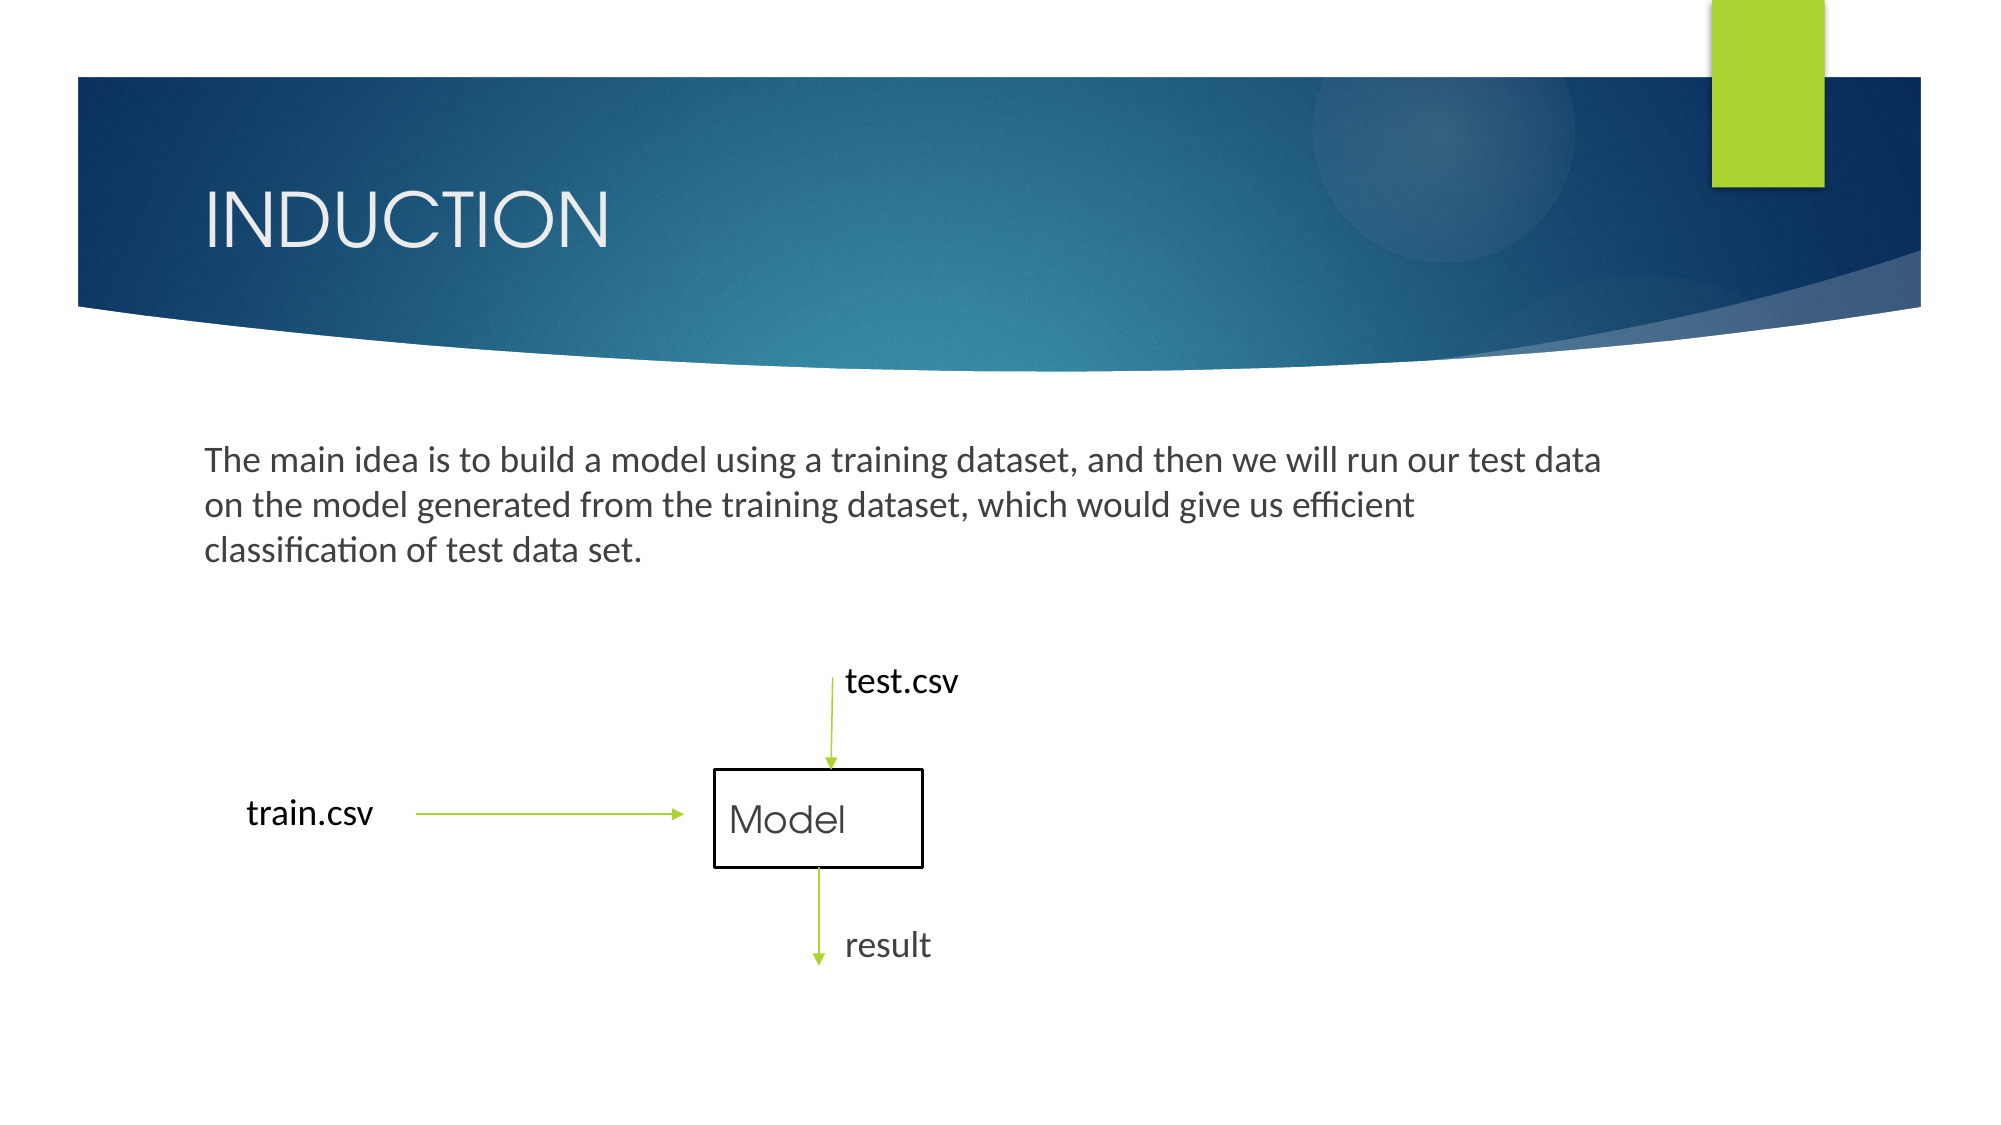

# INDUCTION
The main idea is to build a model using a training dataset, and then we will run our test data on the model generated from the training dataset, which would give us efficient classification of test data set.

                                                             test.csv

    train.csv

                                                             result
Model